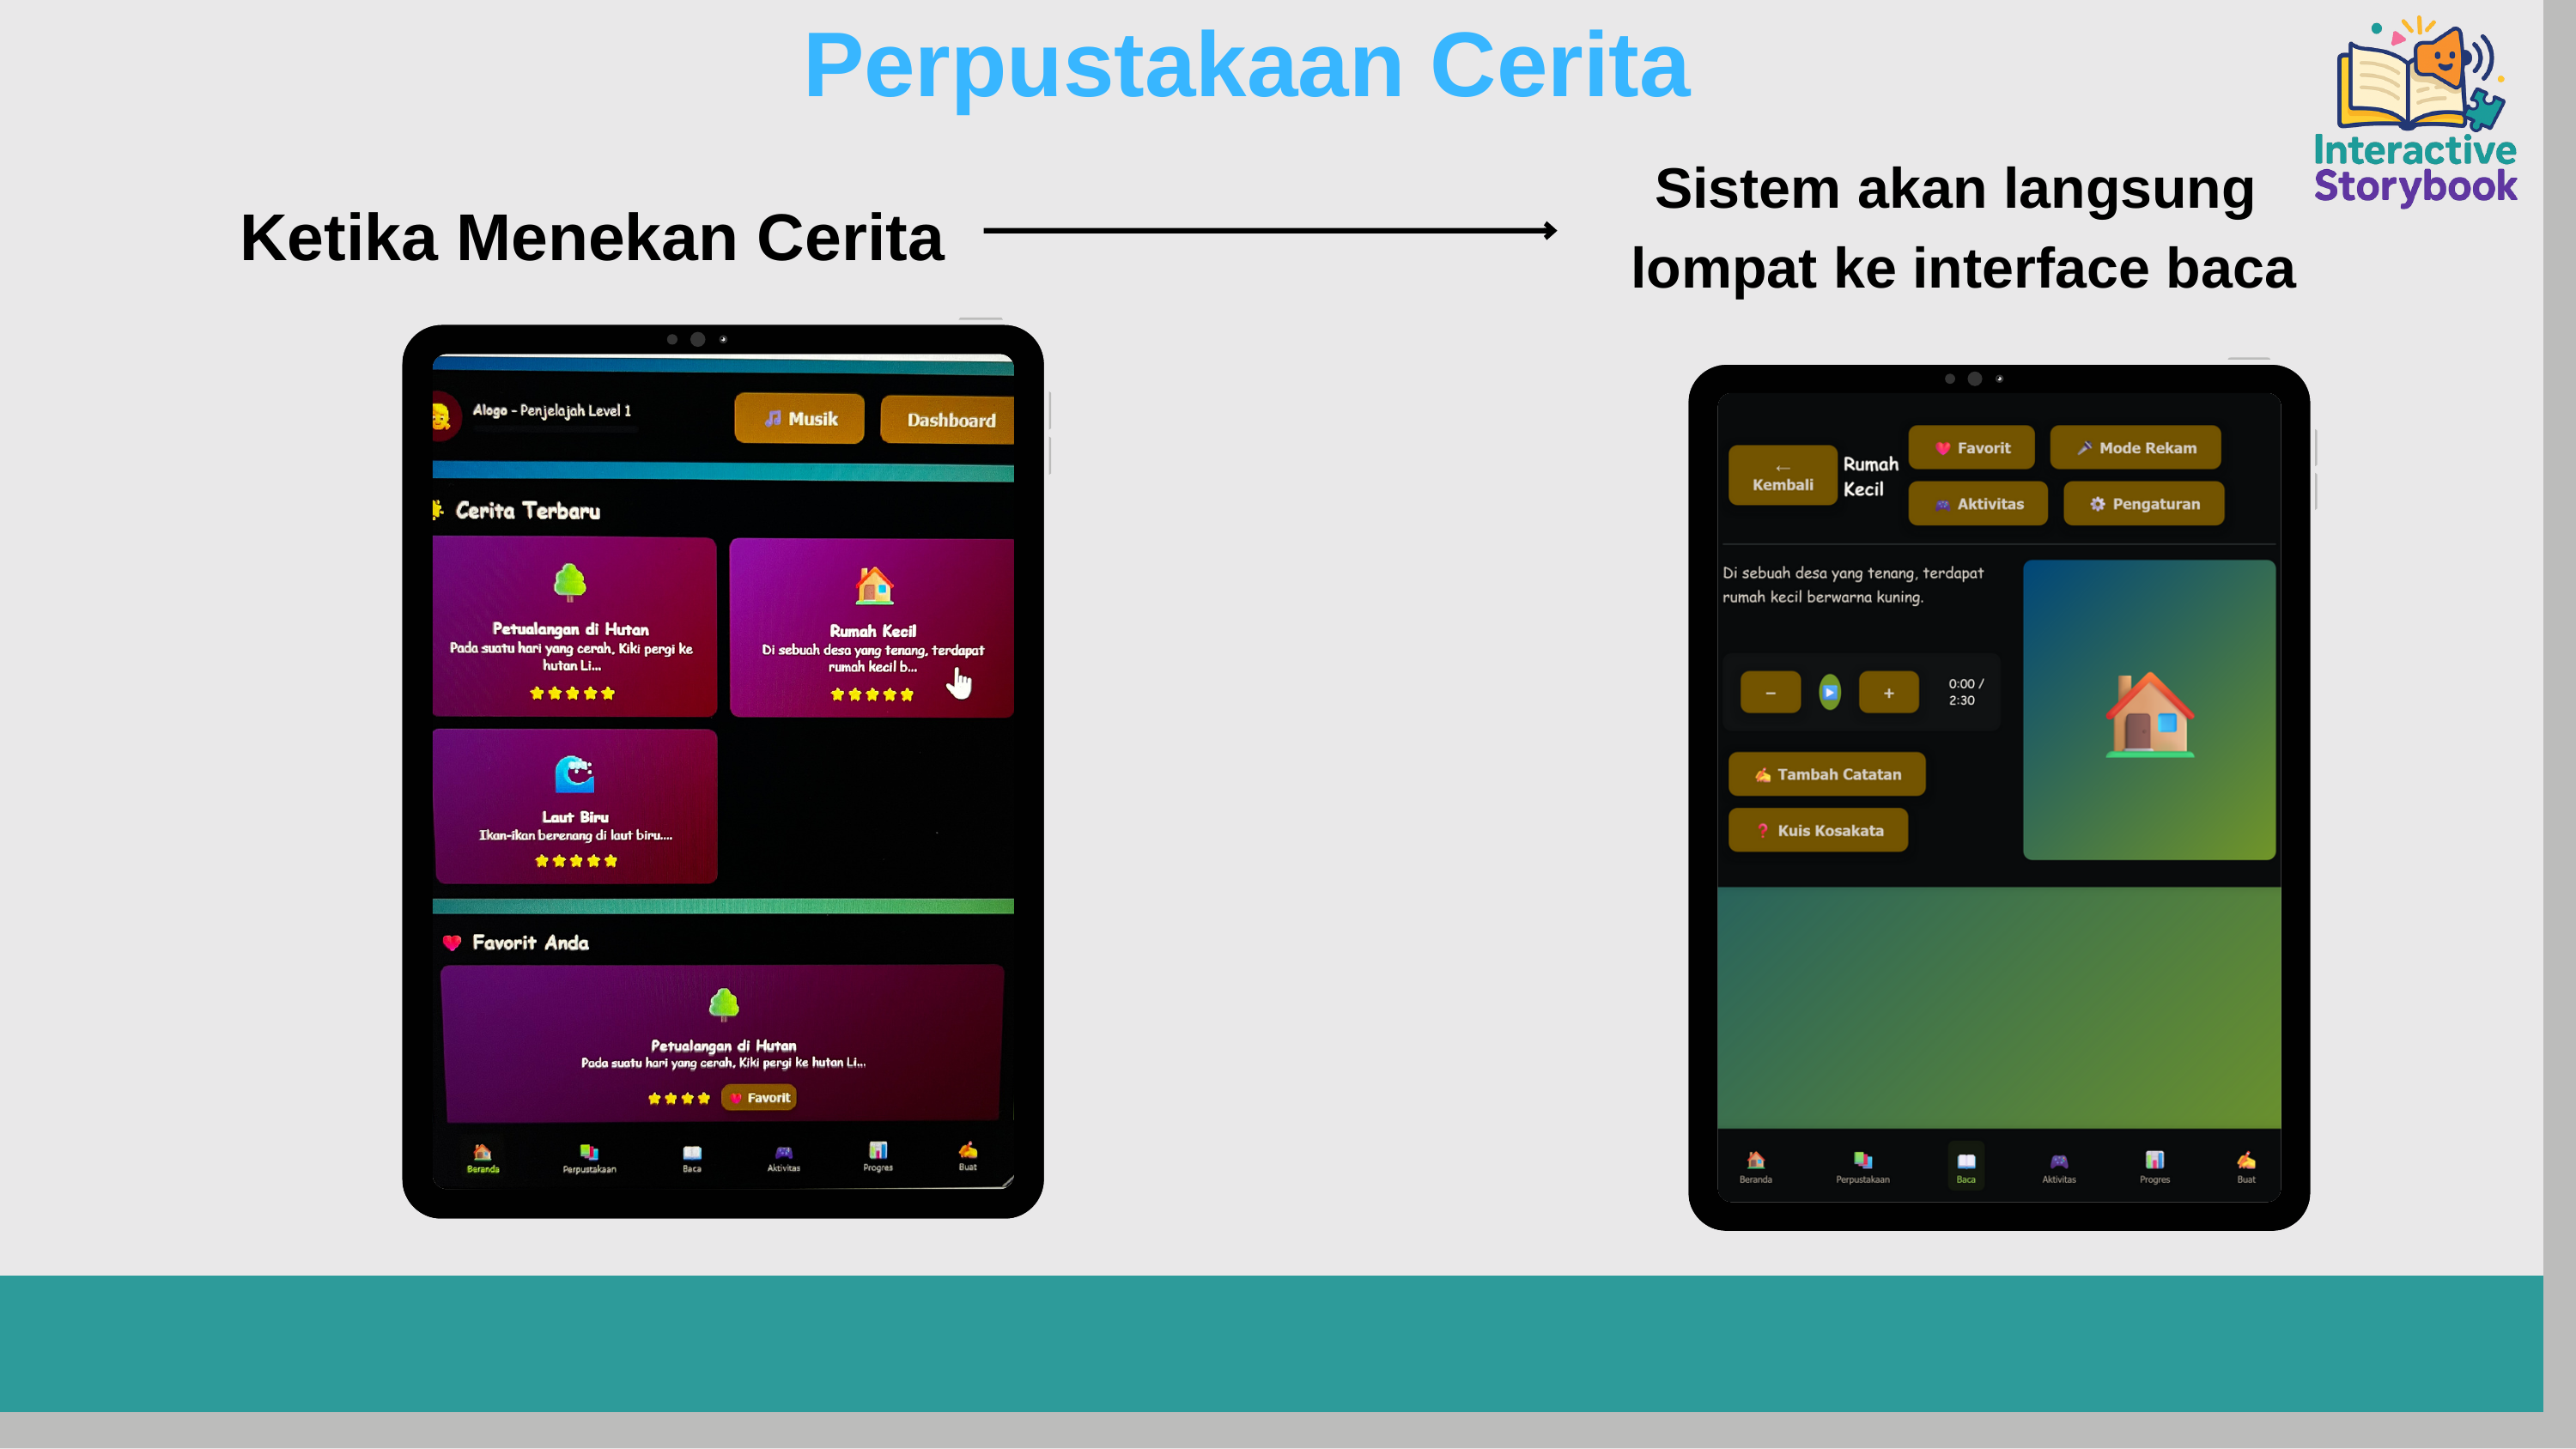

Perpustakaan Cerita

Sistem akan langsung
 lompat ke interface baca

Ketika Menekan Cerita